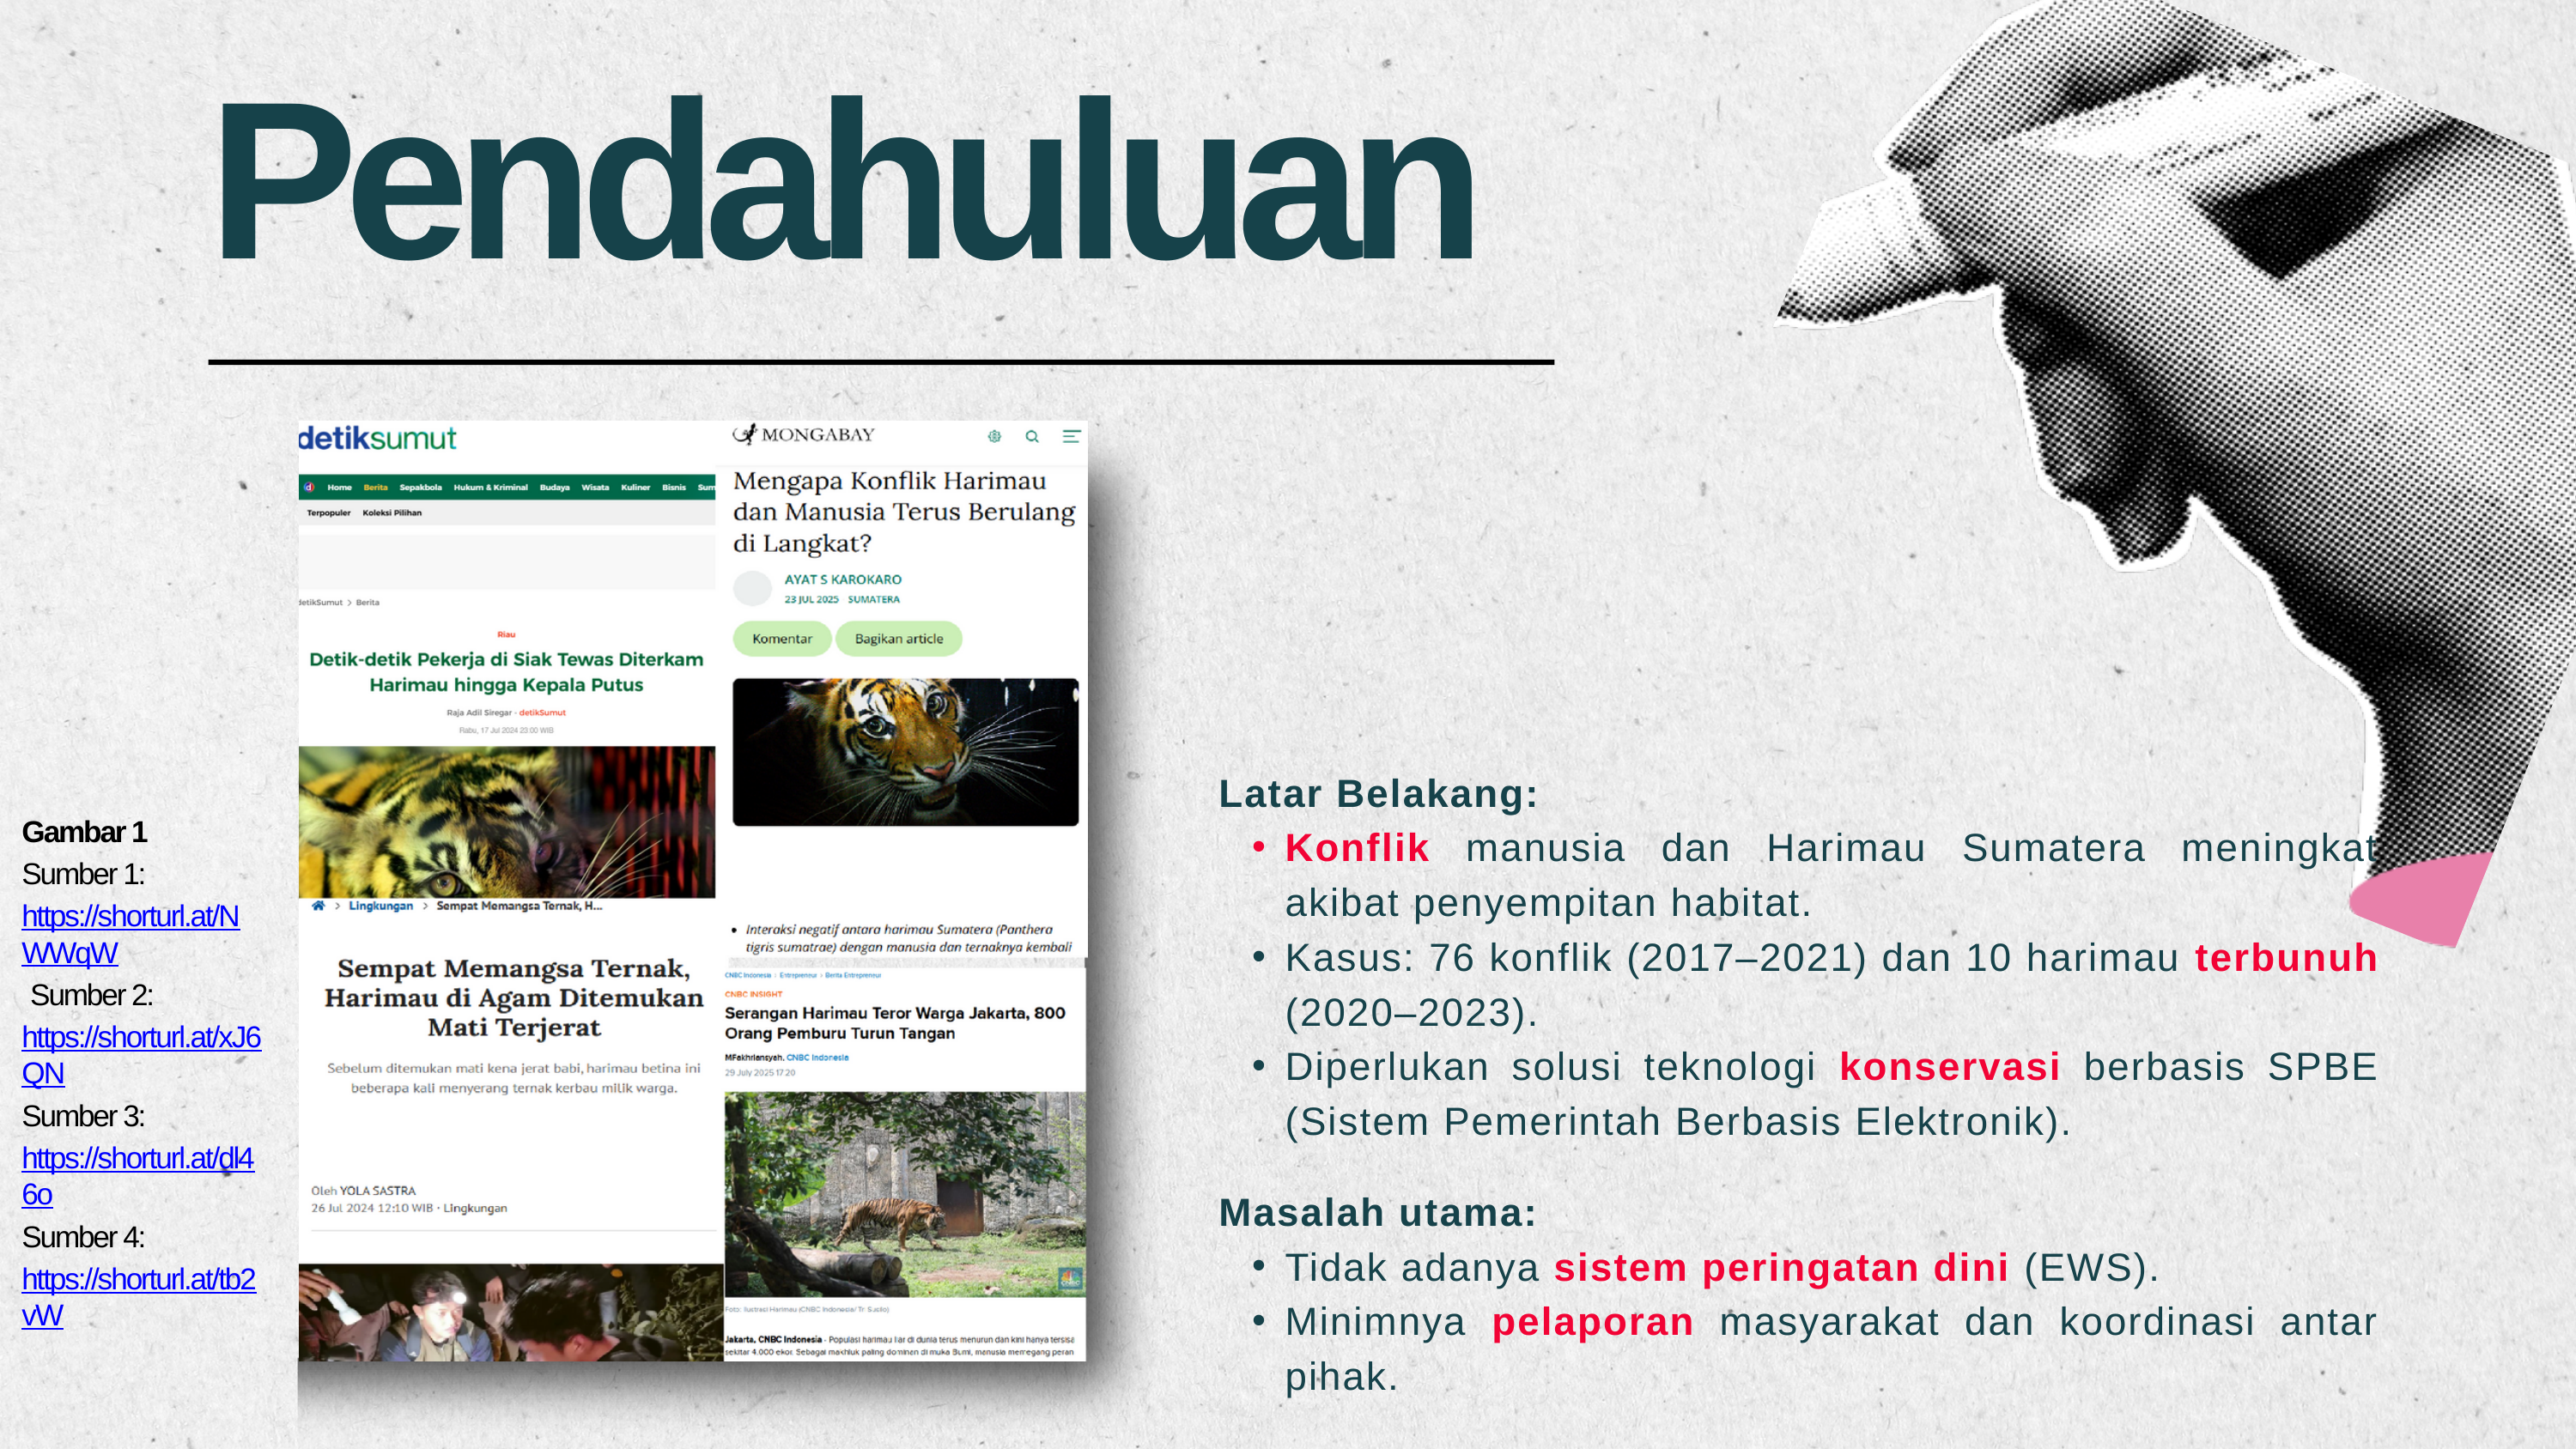

Pendahuluan

Latar Belakang:
Konflik manusia dan Harimau Sumatera meningkat akibat penyempitan habitat.
Kasus: 76 konflik (2017–2021) dan 10 harimau terbunuh (2020–2023).
Diperlukan solusi teknologi konservasi berbasis SPBE (Sistem Pemerintah Berbasis Elektronik).
Gambar 1
Sumber 1: https://shorturl.at/NWWqW
 Sumber 2: https://shorturl.at/xJ6QN
Sumber 3: https://shorturl.at/dl46o
Sumber 4:  https://shorturl.at/tb2vW

Masalah utama:
Tidak adanya sistem peringatan dini (EWS).
Minimnya pelaporan masyarakat dan koordinasi antar pihak.